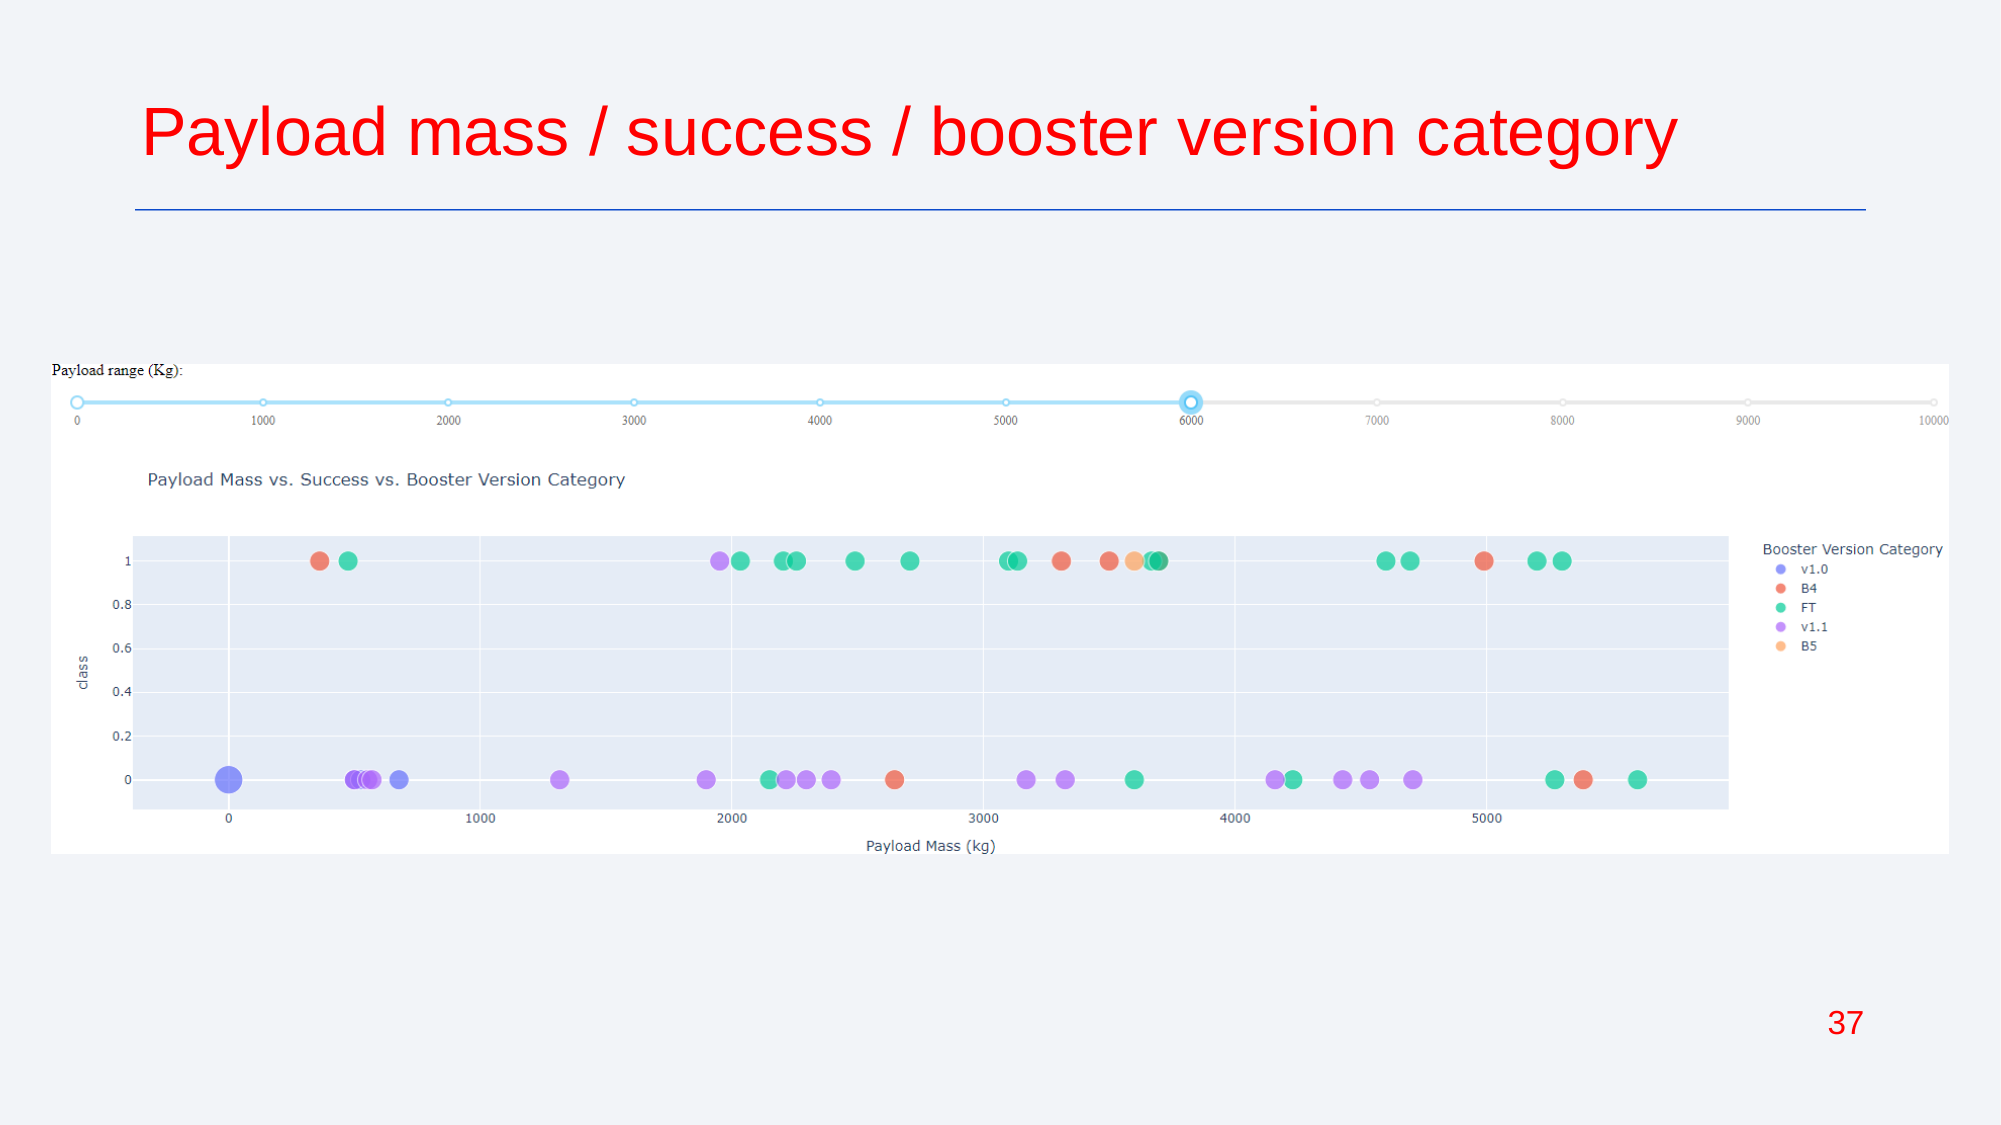

Payload mass / success / booster version category

37